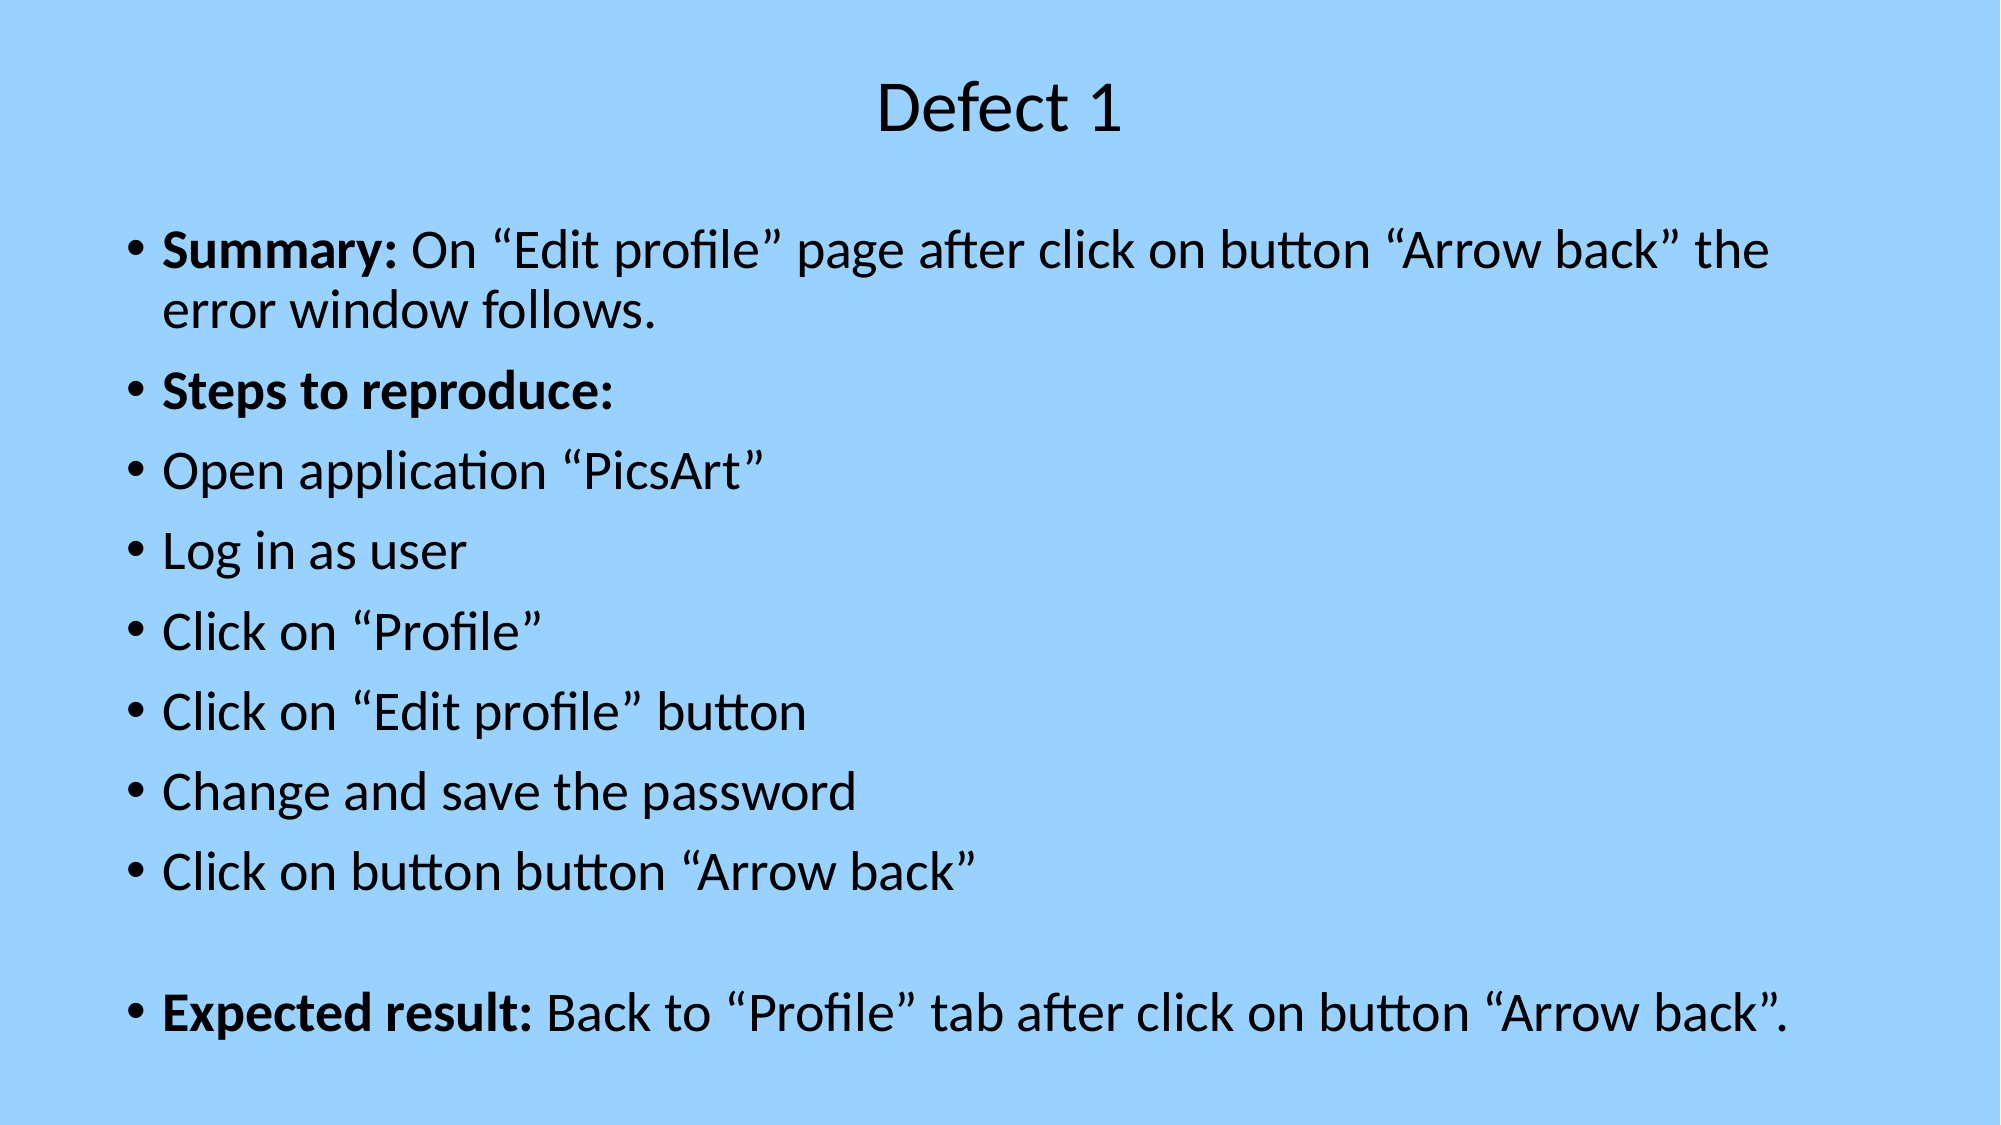

# Defect 1
Summary: On “Edit profile” page after click on button “Arrow back” the error window follows.
Steps to reproduce:
Open application “PicsArt”
Log in as user
Click on “Profile”
Click on “Edit profile” button
Change and save the password
Click on button button “Arrow back”
Expected result: Back to “Profile” tab after click on button “Arrow back”.